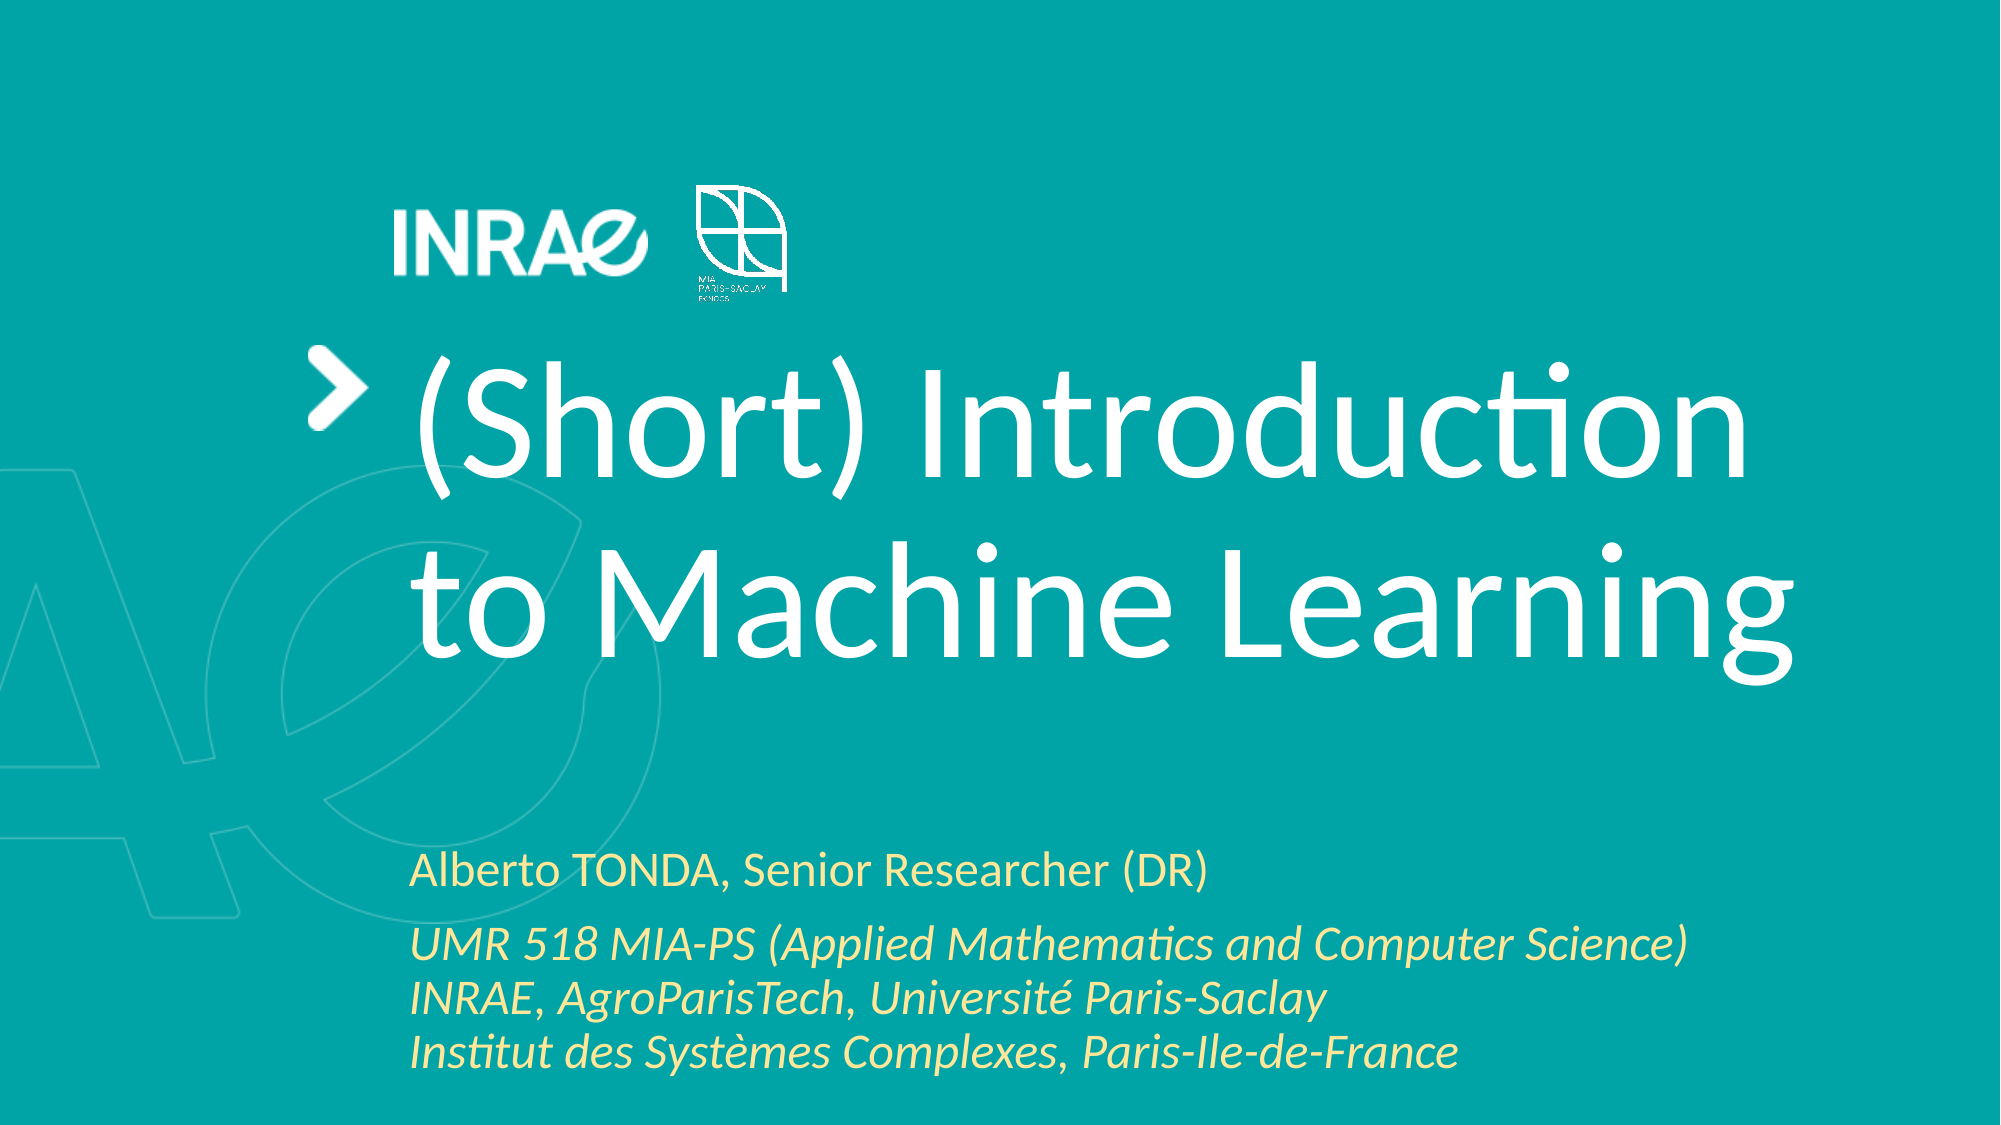

# (Short) Introduction to Machine Learning
Alberto TONDA, Senior Researcher (DR)
UMR 518 MIA-PS (Applied Mathematics and Computer Science)
INRAE, AgroParisTech, Université Paris-Saclay
Institut des Systèmes Complexes, Paris-Ile-de-France